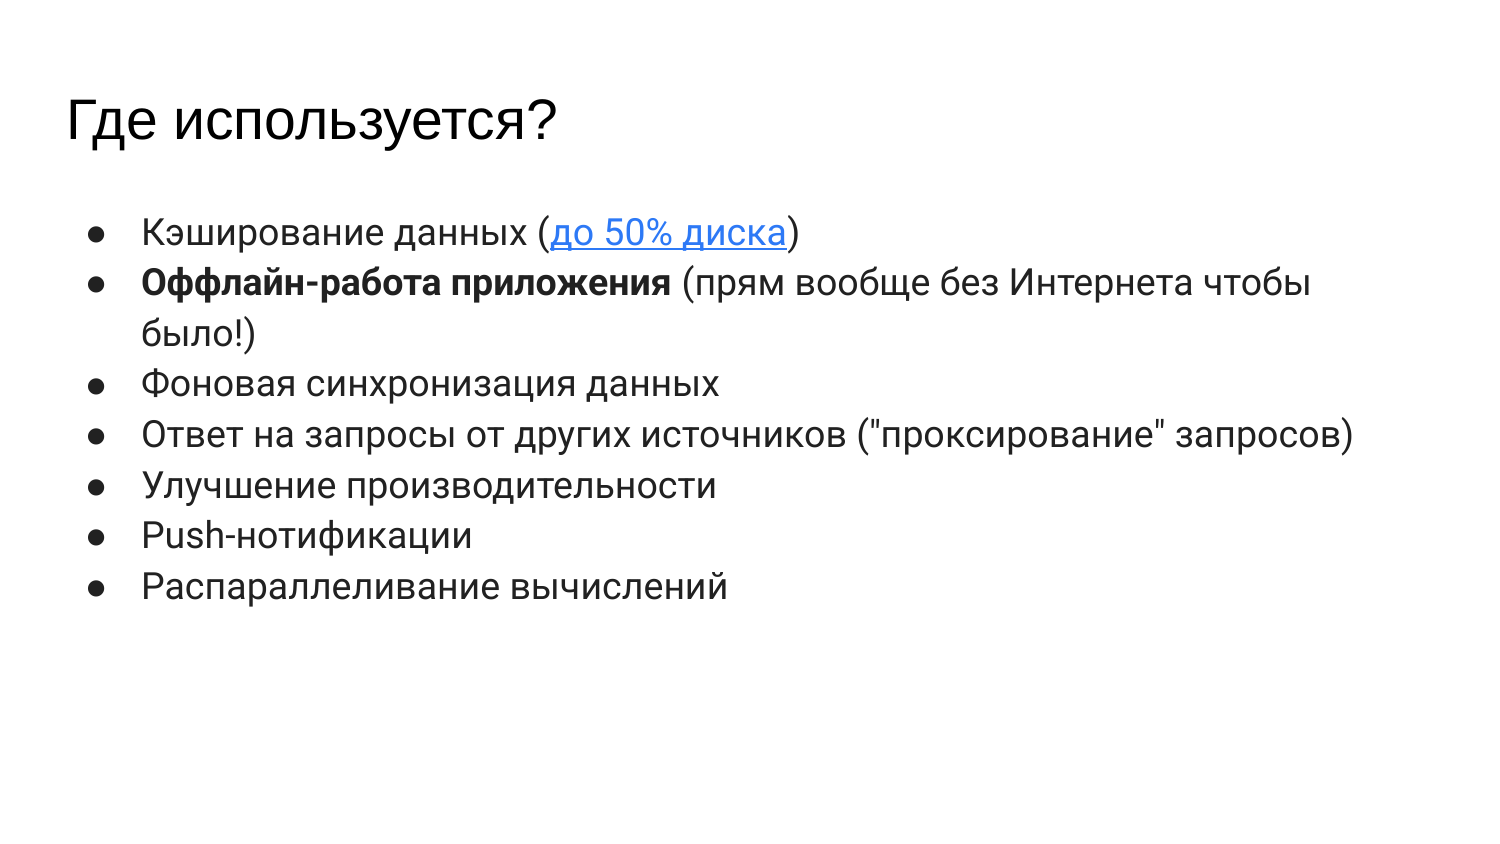

# Где используется?
Кэширование данных (до 50% диска)
Оффлайн-работа приложения (прям вообще без Интернета чтобы было!)
Фоновая синхронизация данных
Ответ на запросы от других источников ("проксирование" запросов)
Улучшение производительности
Push-нотификации
Распараллеливание вычислений